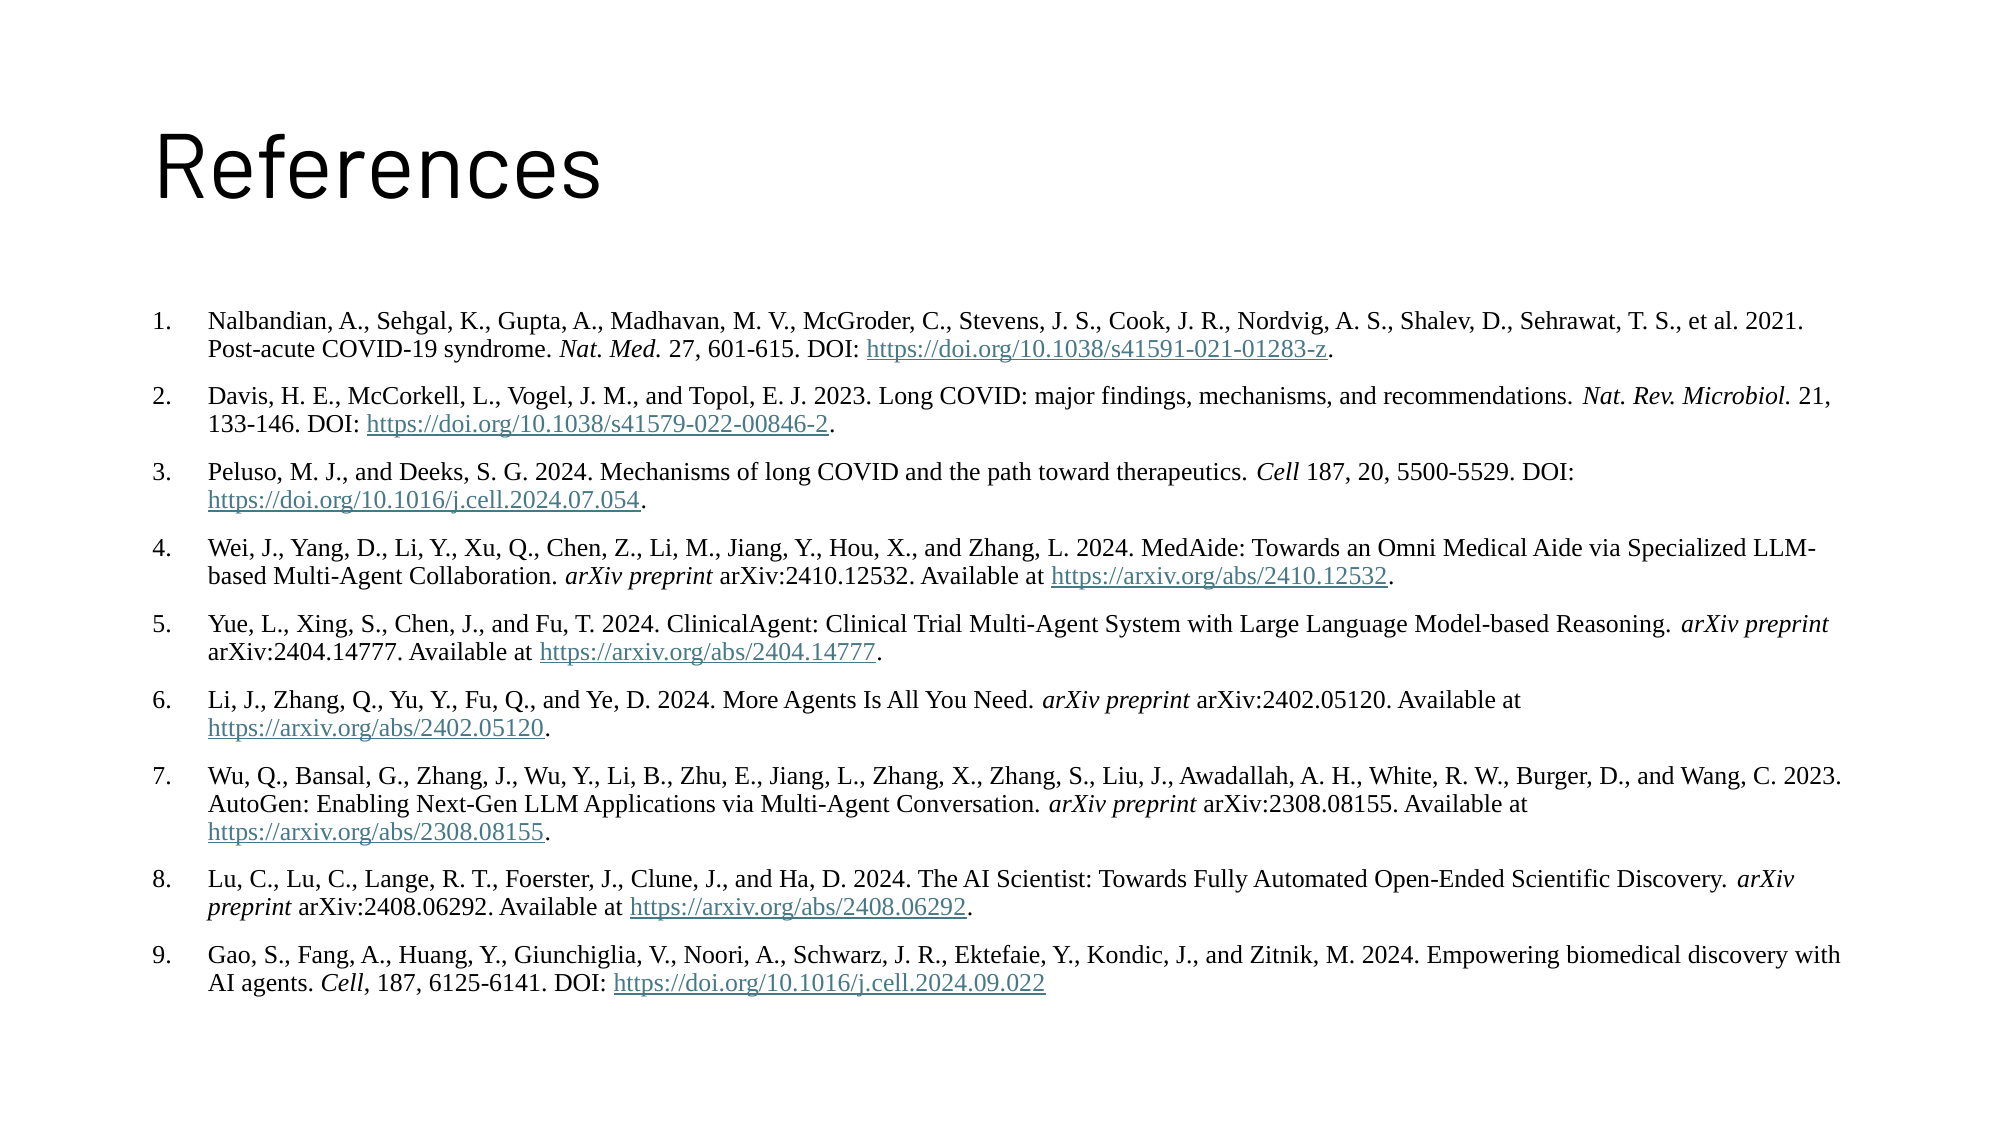

# References
Nalbandian, A., Sehgal, K., Gupta, A., Madhavan, M. V., McGroder, C., Stevens, J. S., Cook, J. R., Nordvig, A. S., Shalev, D., Sehrawat, T. S., et al. 2021. Post-acute COVID-19 syndrome. Nat. Med. 27, 601-615. DOI: https://doi.org/10.1038/s41591-021-01283-z.
Davis, H. E., McCorkell, L., Vogel, J. M., and Topol, E. J. 2023. Long COVID: major findings, mechanisms, and recommendations. Nat. Rev. Microbiol. 21, 133-146. DOI: https://doi.org/10.1038/s41579-022-00846-2.
Peluso, M. J., and Deeks, S. G. 2024. Mechanisms of long COVID and the path toward therapeutics. Cell 187, 20, 5500-5529. DOI: https://doi.org/10.1016/j.cell.2024.07.054.
Wei, J., Yang, D., Li, Y., Xu, Q., Chen, Z., Li, M., Jiang, Y., Hou, X., and Zhang, L. 2024. MedAide: Towards an Omni Medical Aide via Specialized LLM-based Multi-Agent Collaboration. arXiv preprint arXiv:2410.12532. Available at https://arxiv.org/abs/2410.12532.
Yue, L., Xing, S., Chen, J., and Fu, T. 2024. ClinicalAgent: Clinical Trial Multi-Agent System with Large Language Model-based Reasoning. arXiv preprint arXiv:2404.14777. Available at https://arxiv.org/abs/2404.14777.
Li, J., Zhang, Q., Yu, Y., Fu, Q., and Ye, D. 2024. More Agents Is All You Need. arXiv preprint arXiv:2402.05120. Available at https://arxiv.org/abs/2402.05120.
Wu, Q., Bansal, G., Zhang, J., Wu, Y., Li, B., Zhu, E., Jiang, L., Zhang, X., Zhang, S., Liu, J., Awadallah, A. H., White, R. W., Burger, D., and Wang, C. 2023. AutoGen: Enabling Next-Gen LLM Applications via Multi-Agent Conversation. arXiv preprint arXiv:2308.08155. Available at https://arxiv.org/abs/2308.08155.
Lu, C., Lu, C., Lange, R. T., Foerster, J., Clune, J., and Ha, D. 2024. The AI Scientist: Towards Fully Automated Open-Ended Scientific Discovery. arXiv preprint arXiv:2408.06292. Available at https://arxiv.org/abs/2408.06292.
Gao, S., Fang, A., Huang, Y., Giunchiglia, V., Noori, A., Schwarz, J. R., Ektefaie, Y., Kondic, J., and Zitnik, M. 2024. Empowering biomedical discovery with AI agents. Cell, 187, 6125-6141. DOI: https://doi.org/10.1016/j.cell.2024.09.022